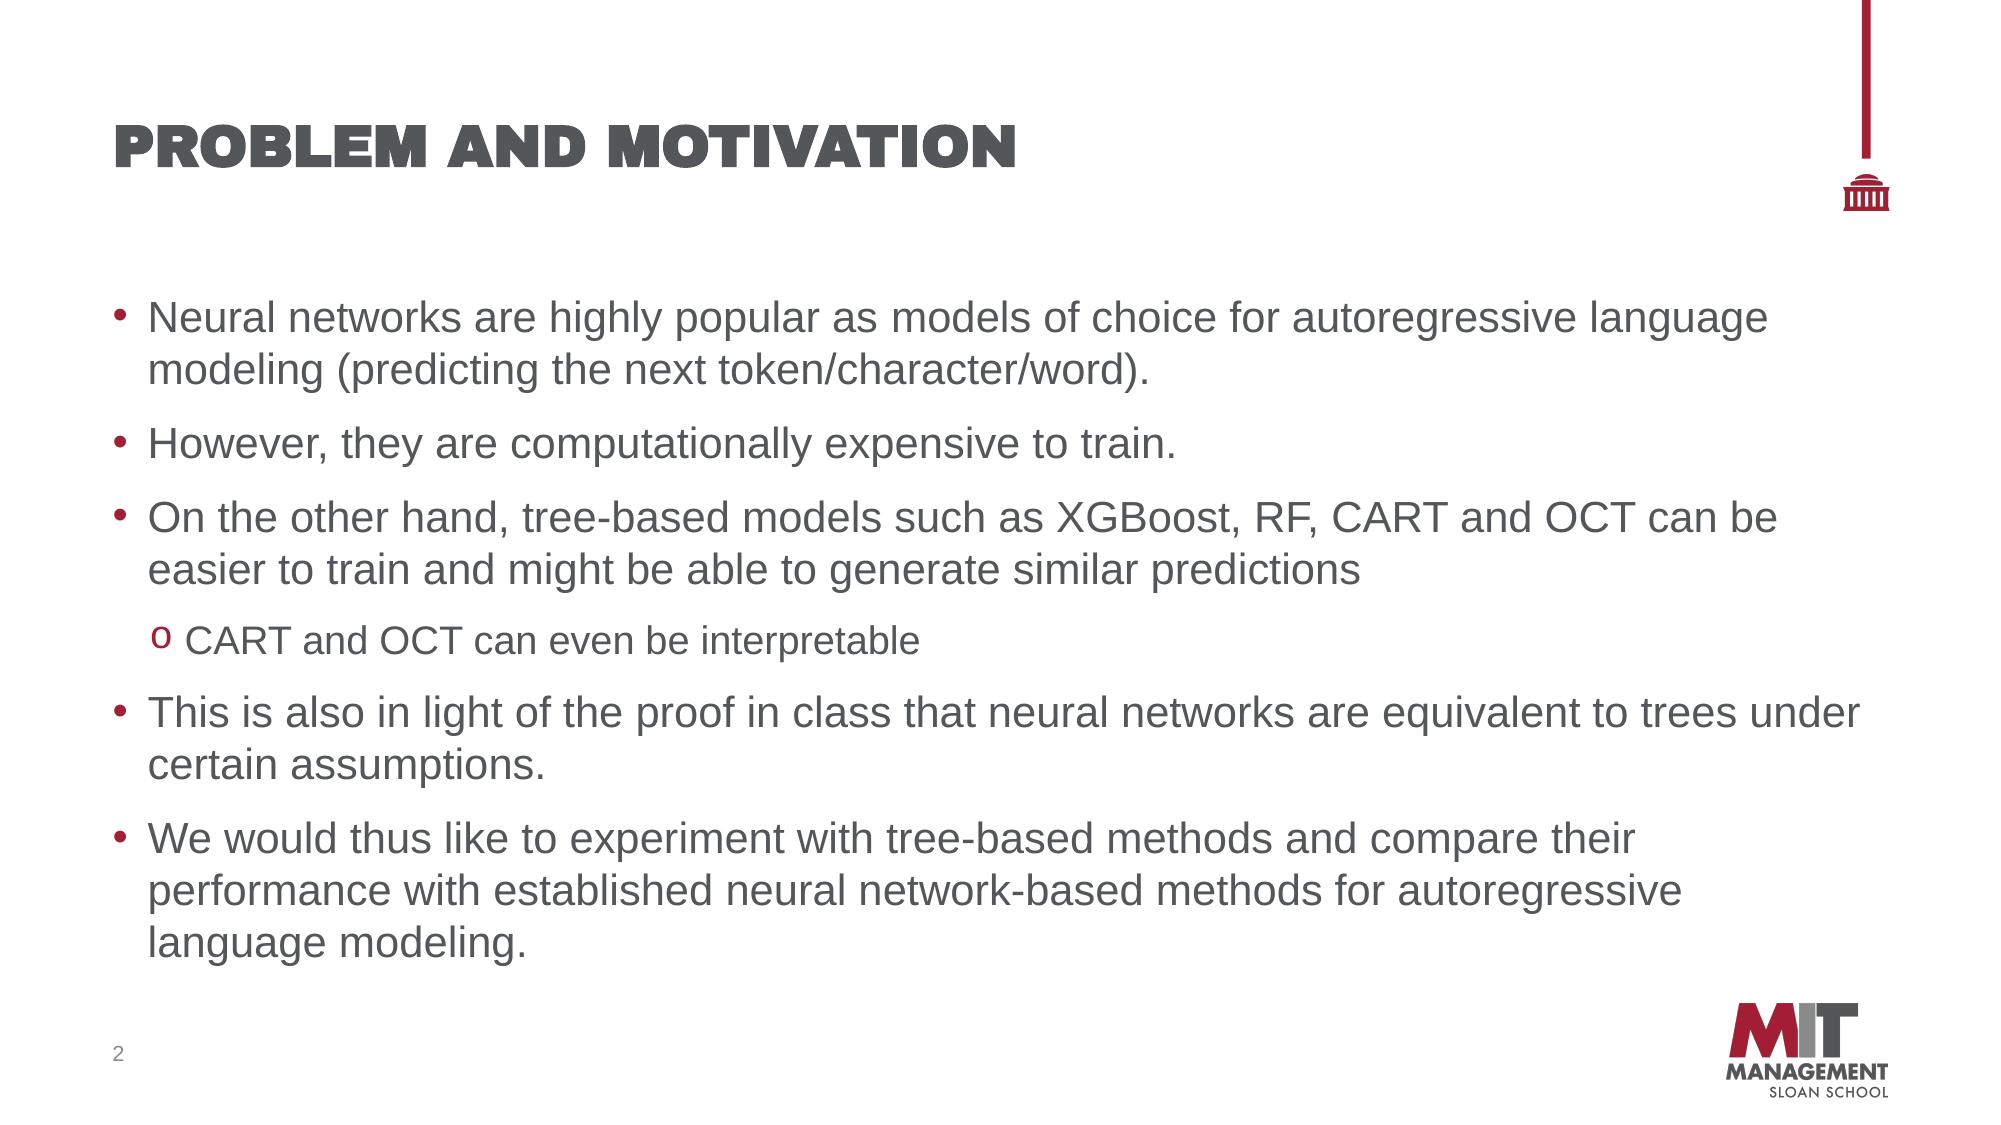

# Problem and motivation
Neural networks are highly popular as models of choice for autoregressive language modeling (predicting the next token/character/word).
However, they are computationally expensive to train.
On the other hand, tree-based models such as XGBoost, RF, CART and OCT can be easier to train and might be able to generate similar predictions
CART and OCT can even be interpretable
This is also in light of the proof in class that neural networks are equivalent to trees under certain assumptions.
We would thus like to experiment with tree-based methods and compare their performance with established neural network-based methods for autoregressive language modeling.

2